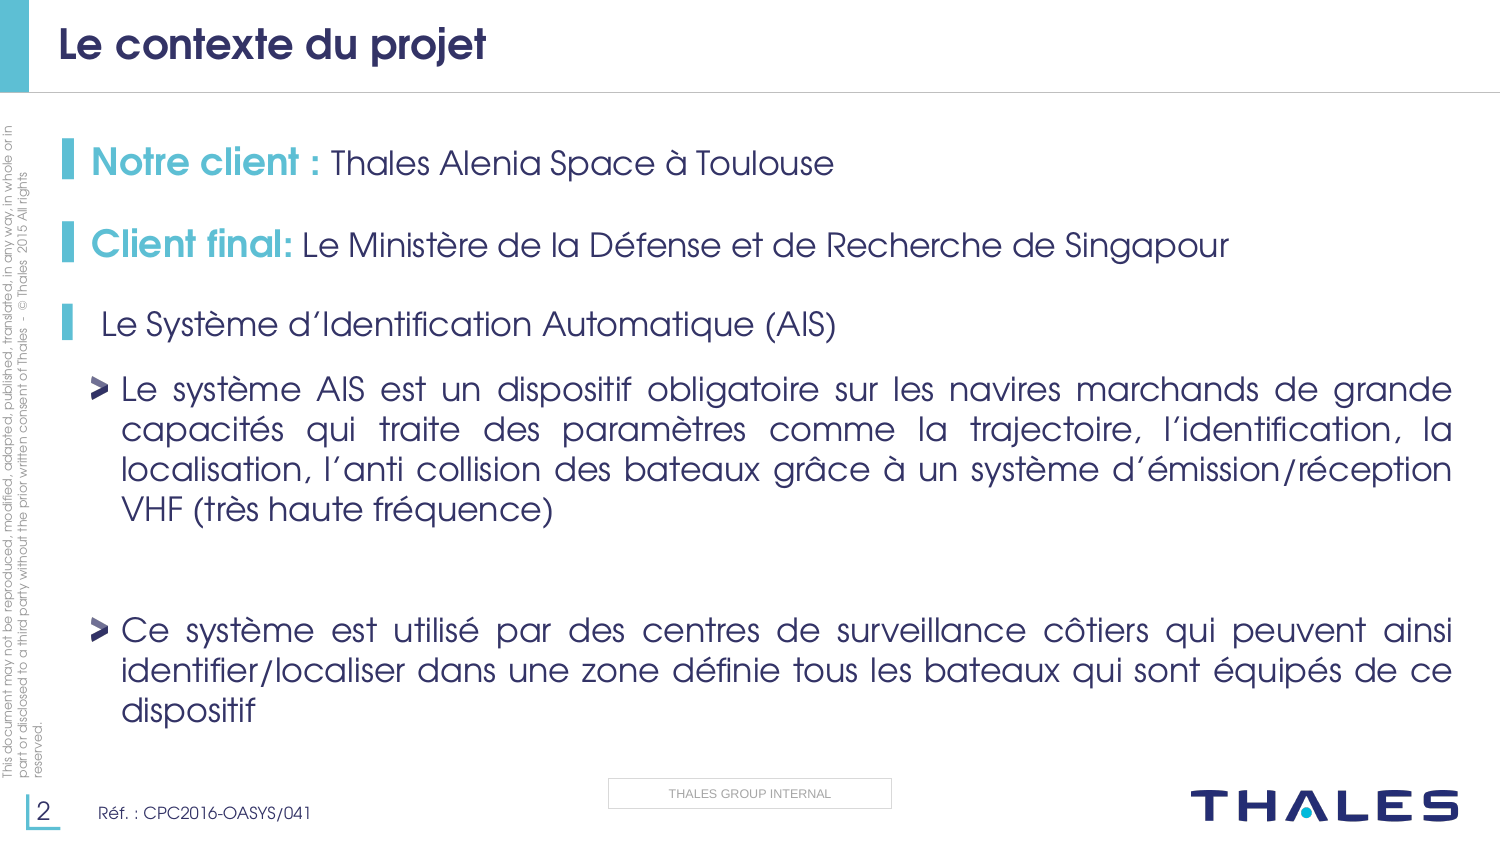

Le contexte du projet
Notre client : Thales Alenia Space à Toulouse
Client final: Le Ministère de la Défense et de Recherche de Singapour
 Le Système d’Identification Automatique (AIS)
Le système AIS est un dispositif obligatoire sur les navires marchands de grande capacités qui traite des paramètres comme la trajectoire, l’identification, la localisation, l’anti collision des bateaux grâce à un système d’émission/réception VHF (très haute fréquence)

Ce système est utilisé par des centres de surveillance côtiers qui peuvent ainsi identifier/localiser dans une zone définie tous les bateaux qui sont équipés de ce dispositif